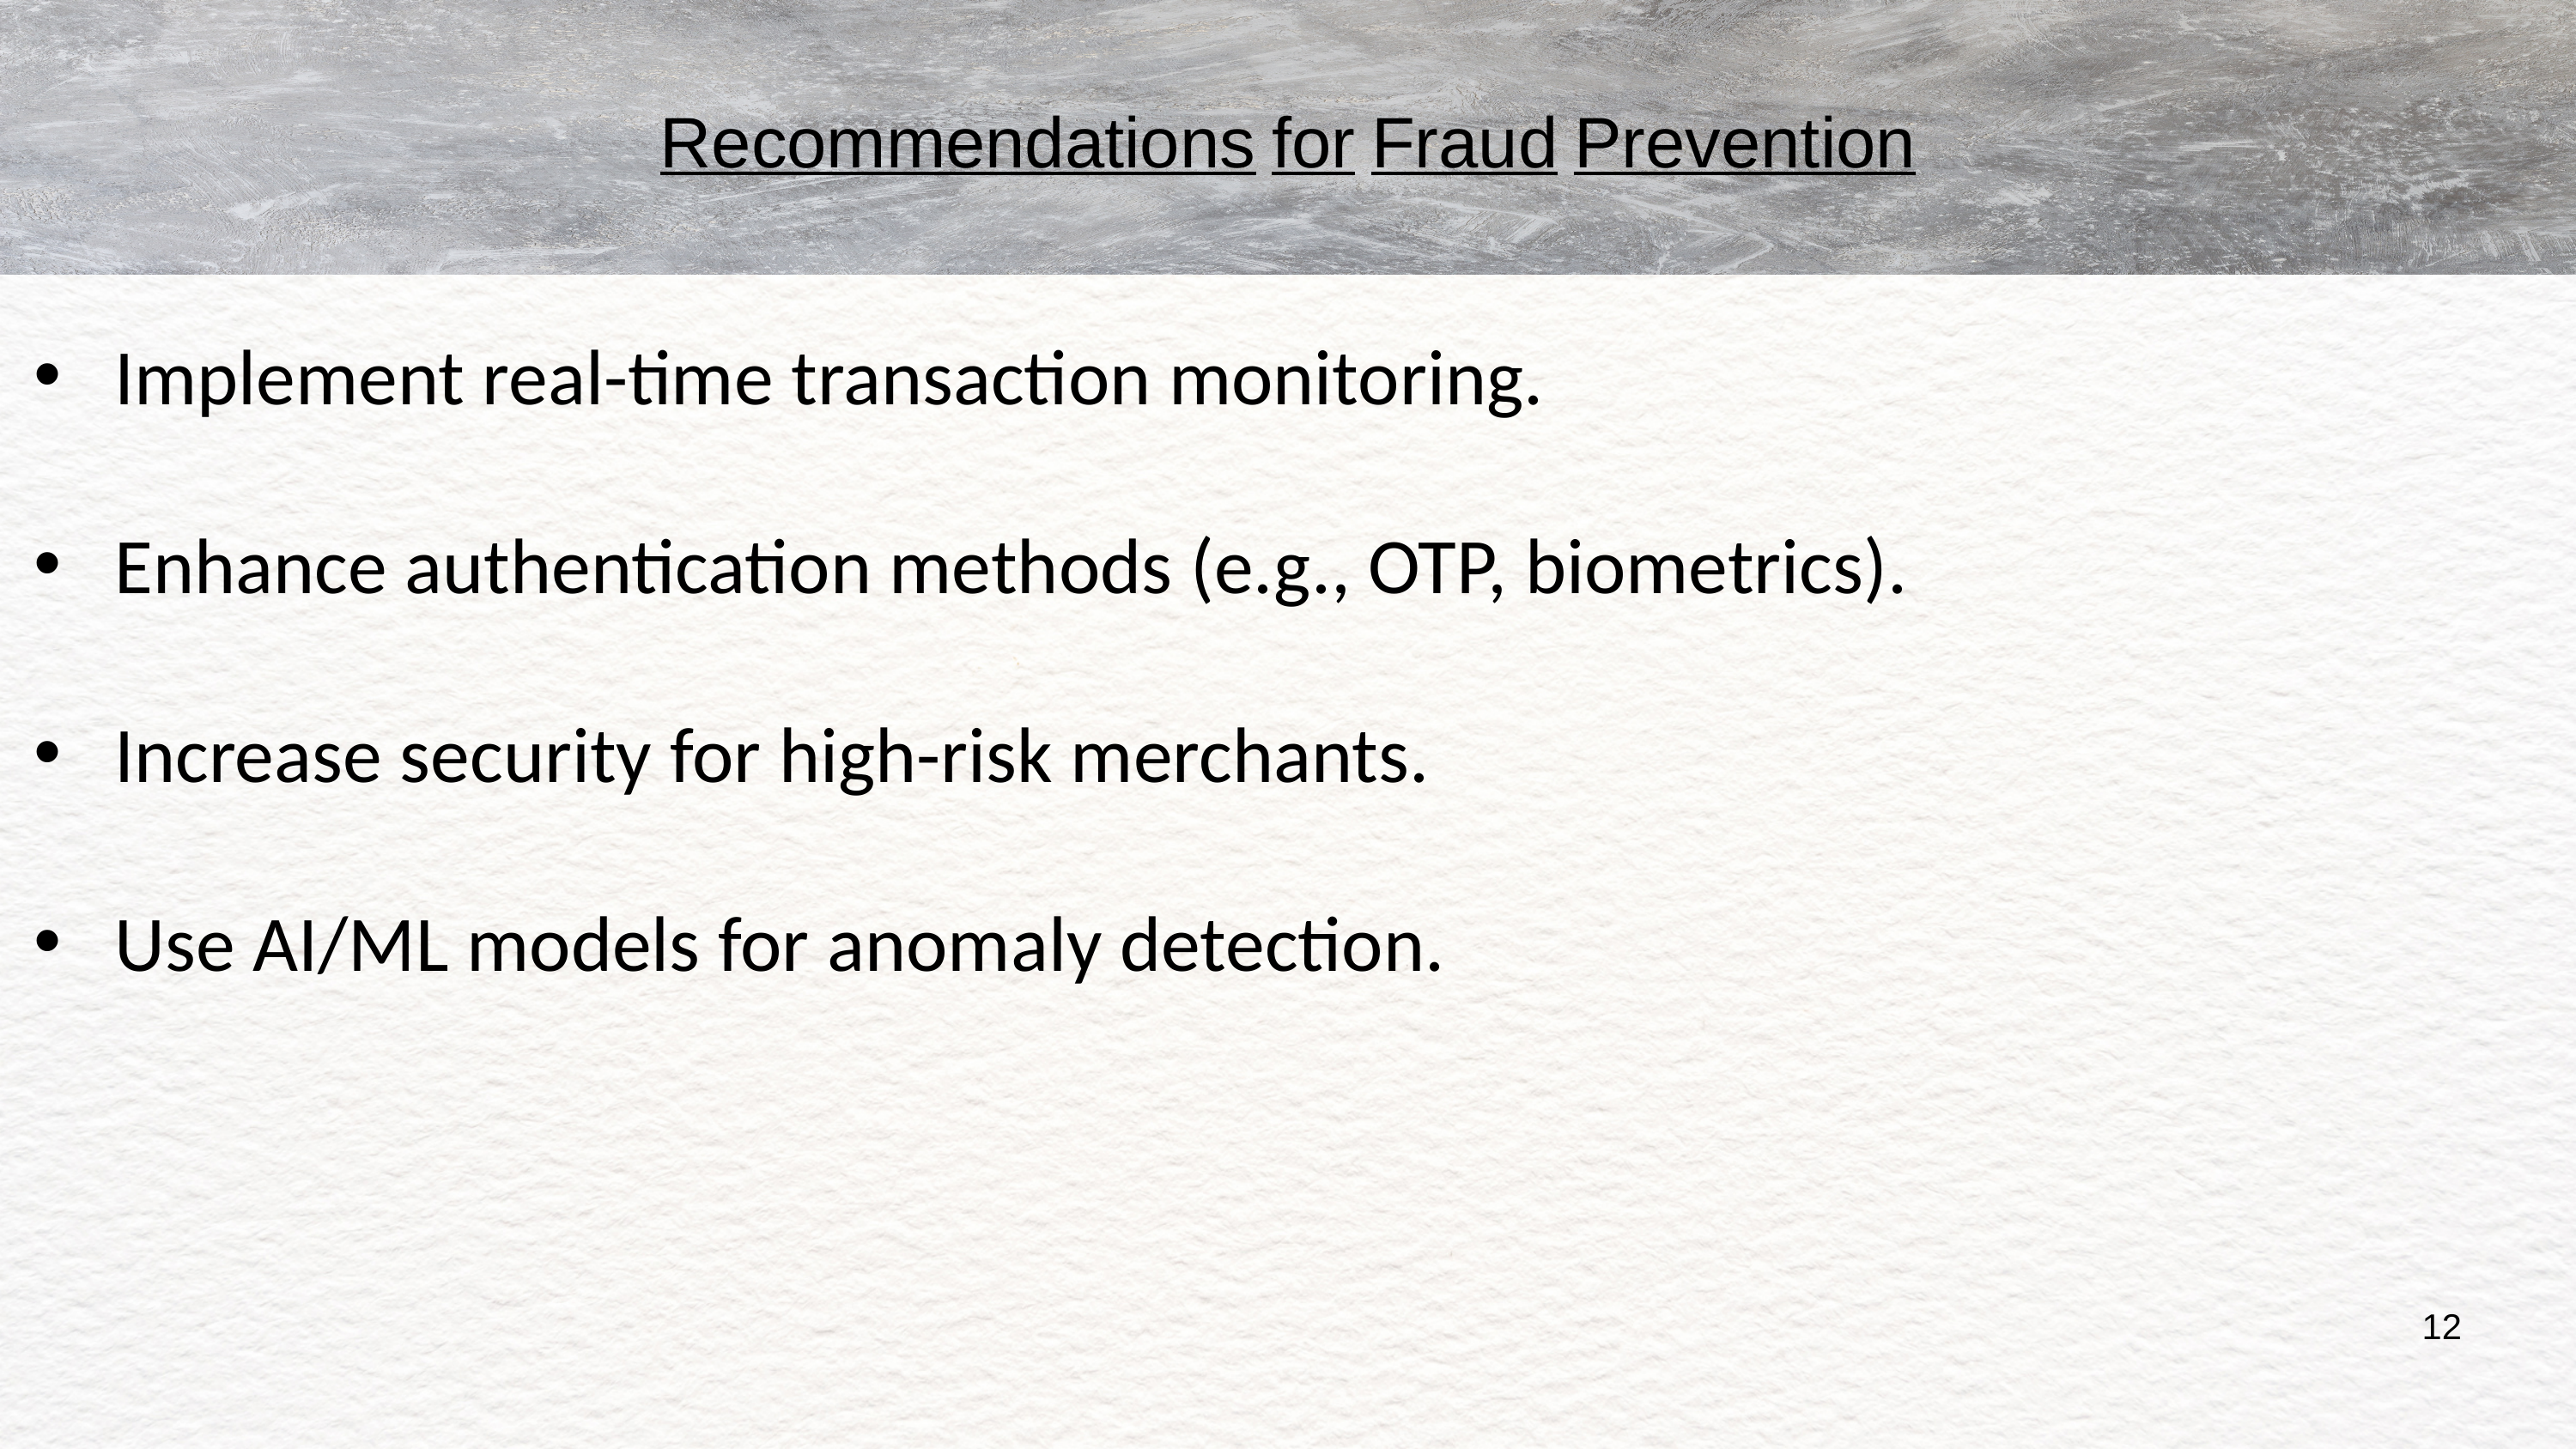

Recommendations for Fraud Prevention

Implement real-time transaction monitoring.

Enhance authentication methods (e.g., OTP, biometrics).

Increase security for high-risk merchants.

Use AI/ML models for anomaly detection.

12